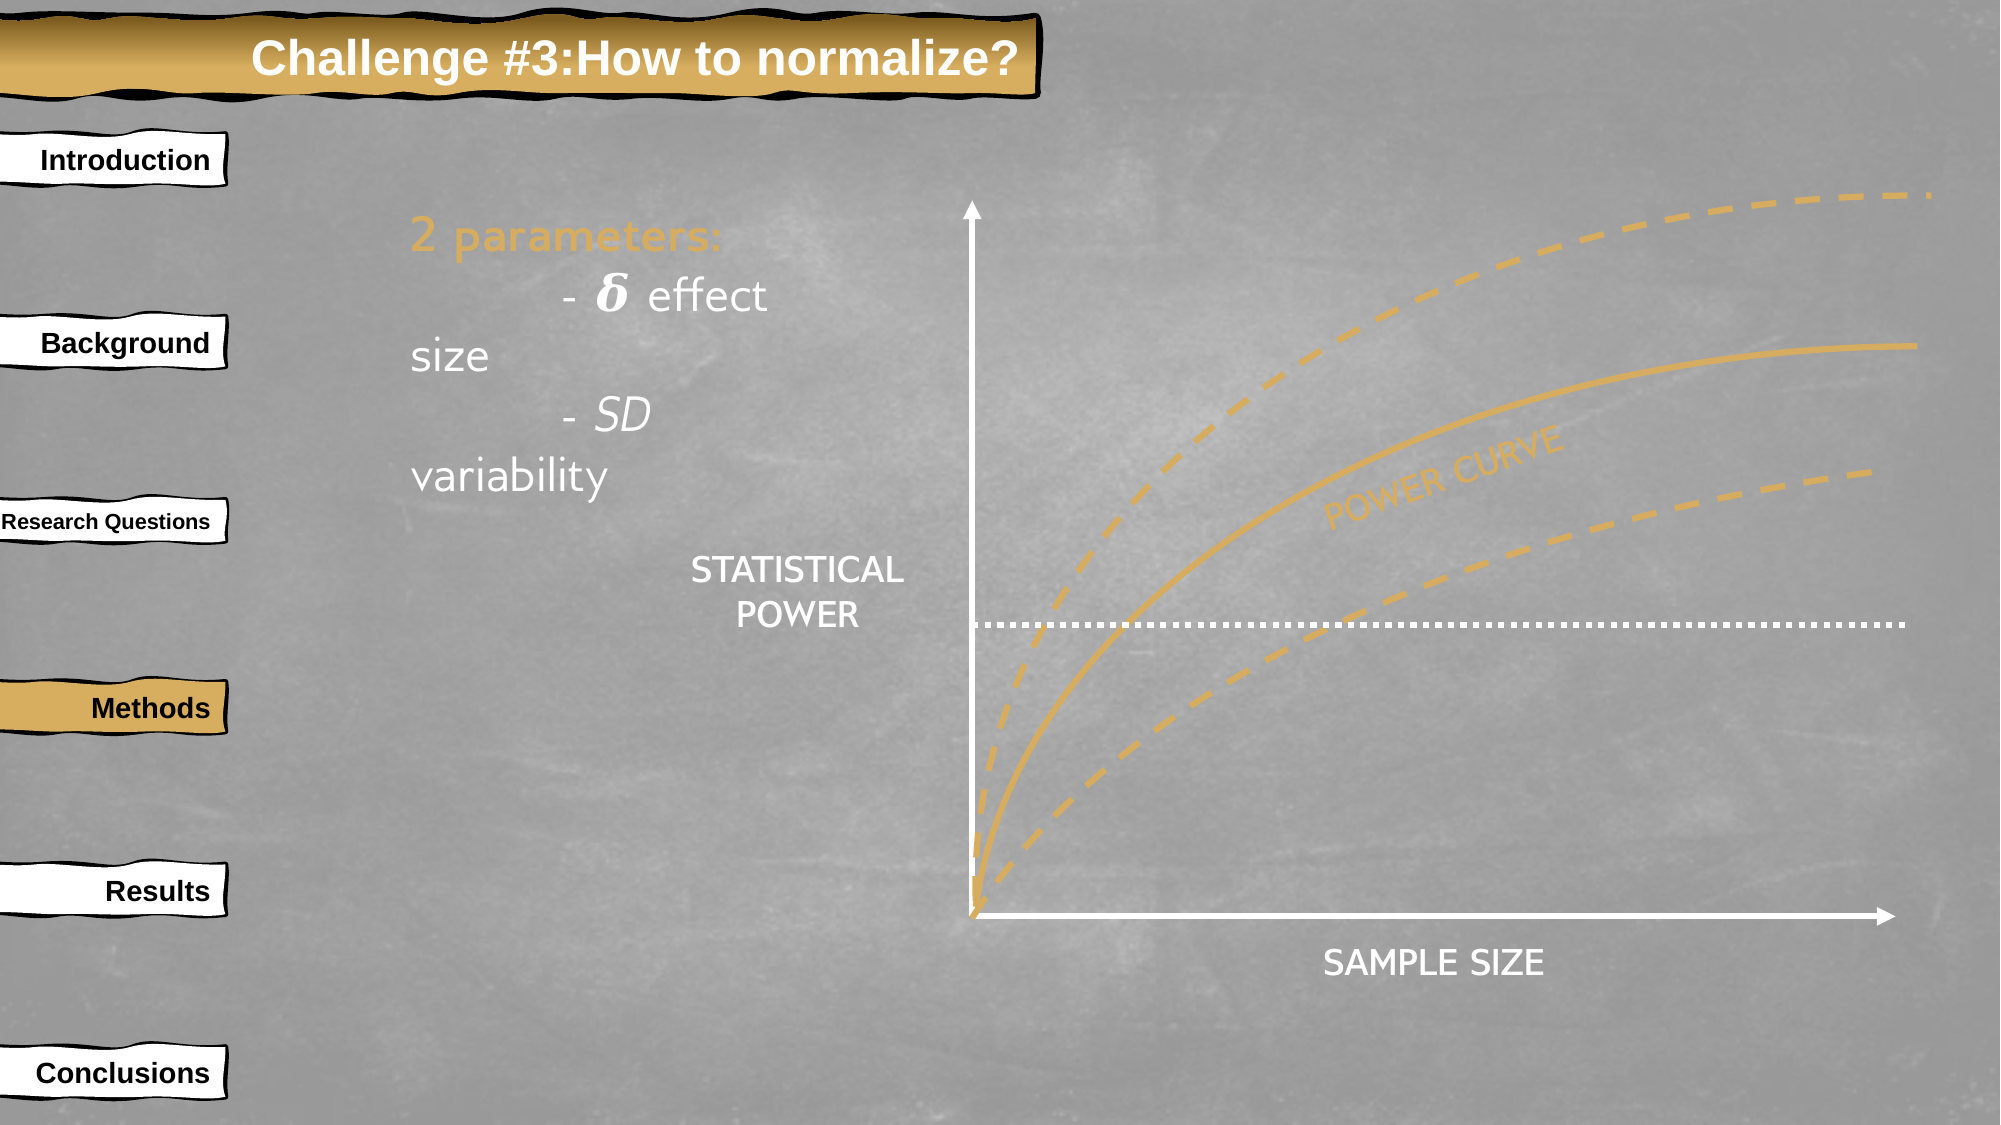

Challenge #3:How to normalize?
Introduction
2 parameters:
	- 𝜹 effect size
	- SD variability
Background
POWER CURVE
Research Questions
STATISTICAL
POWER
Methods
Results
SAMPLE SIZE
Conclusions